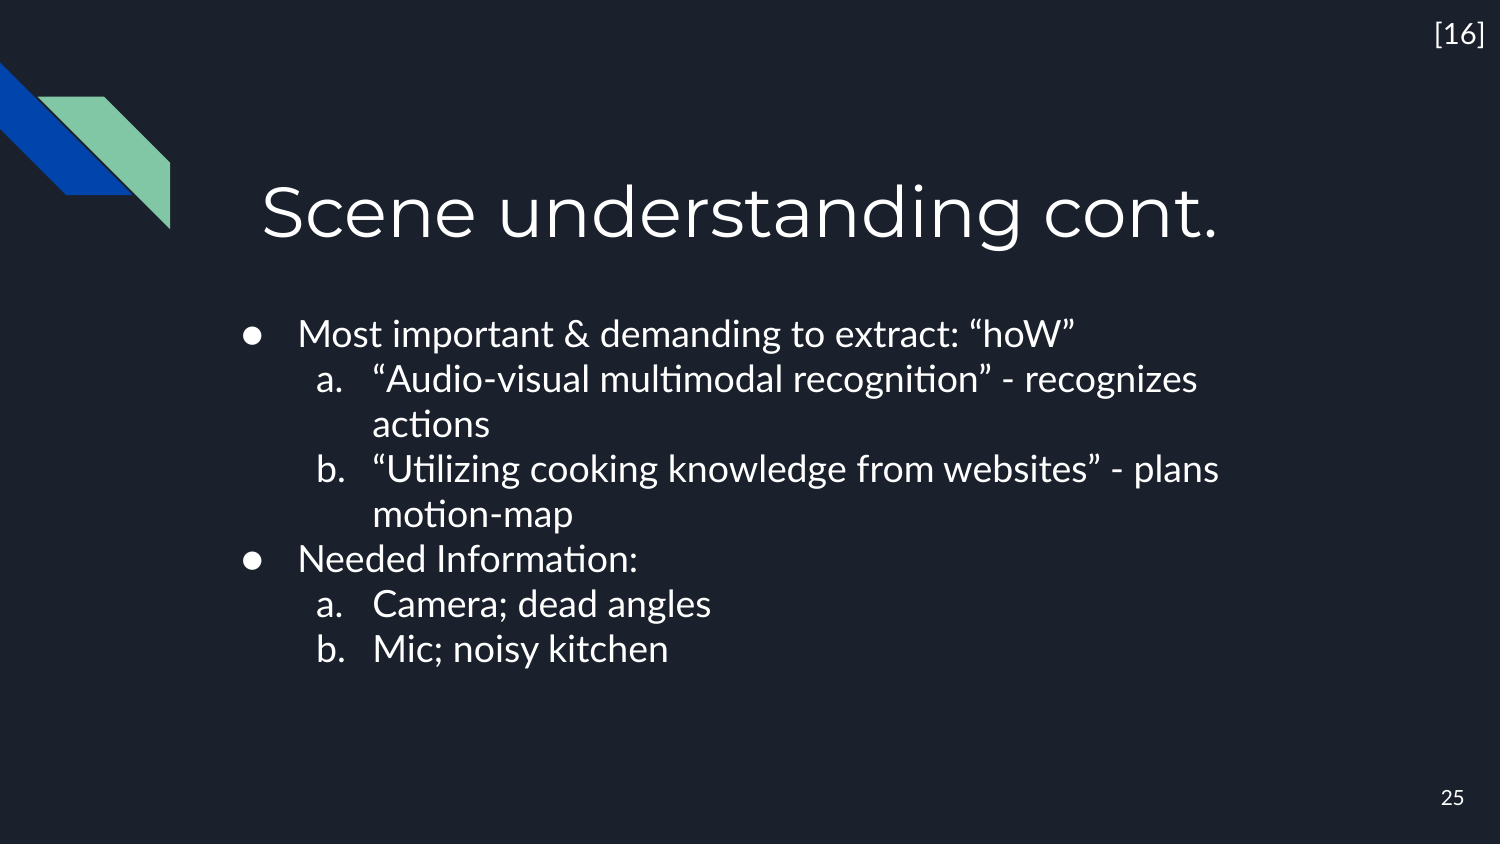

[16]
# Scene understanding cont.
Most important & demanding to extract: “hoW”
“Audio-visual multimodal recognition” - recognizes actions
“Utilizing cooking knowledge from websites” - plans motion-map
Needed Information:
Camera; dead angles
Mic; noisy kitchen

25